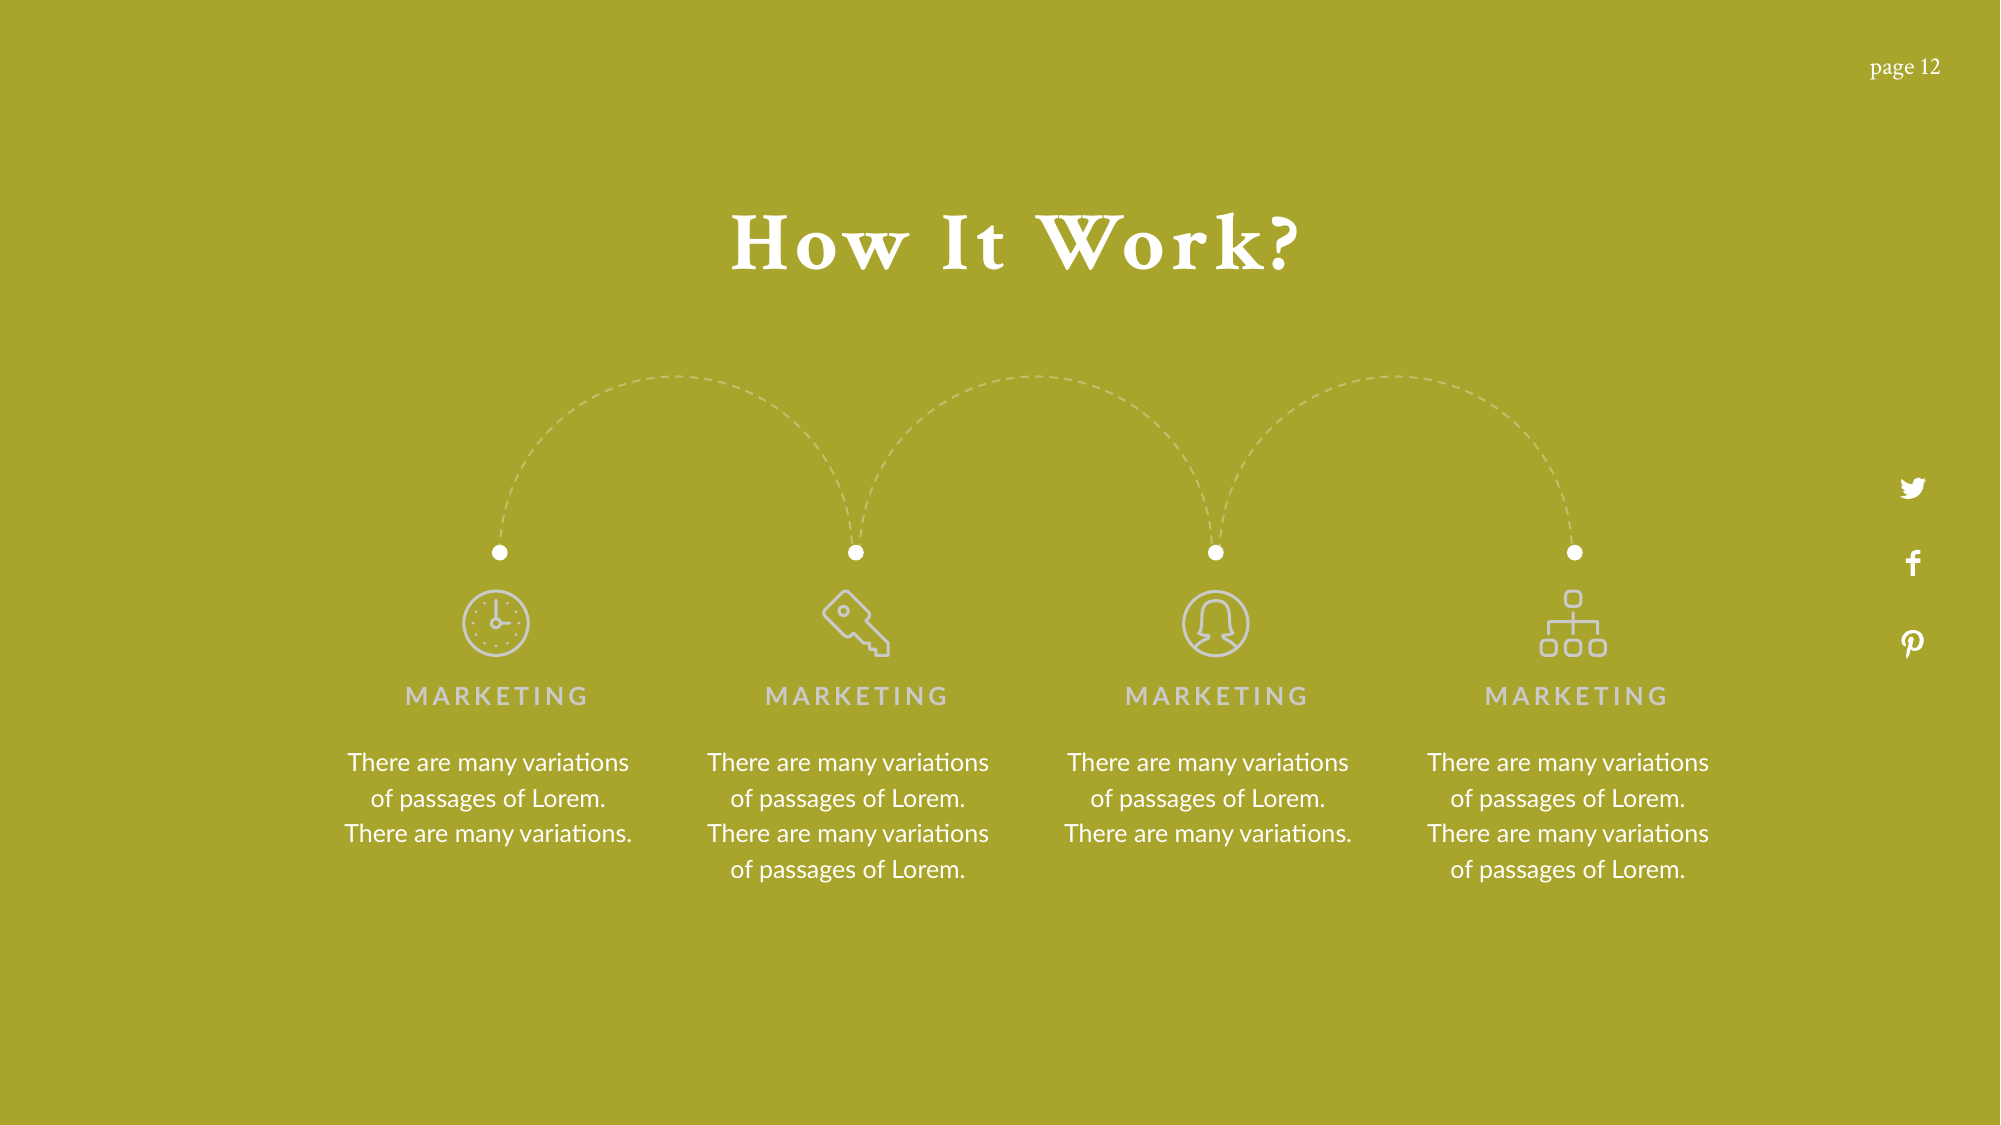

How It Work?

MARKETING
There are many variations of passages of Lorem. There are many variations of passages of Lorem.

MARKETING
There are many variations of passages of Lorem. There are many variations.

MARKETING
There are many variations of passages of Lorem. There are many variations of passages of Lorem.

MARKETING
There are many variations of passages of Lorem. There are many variations.